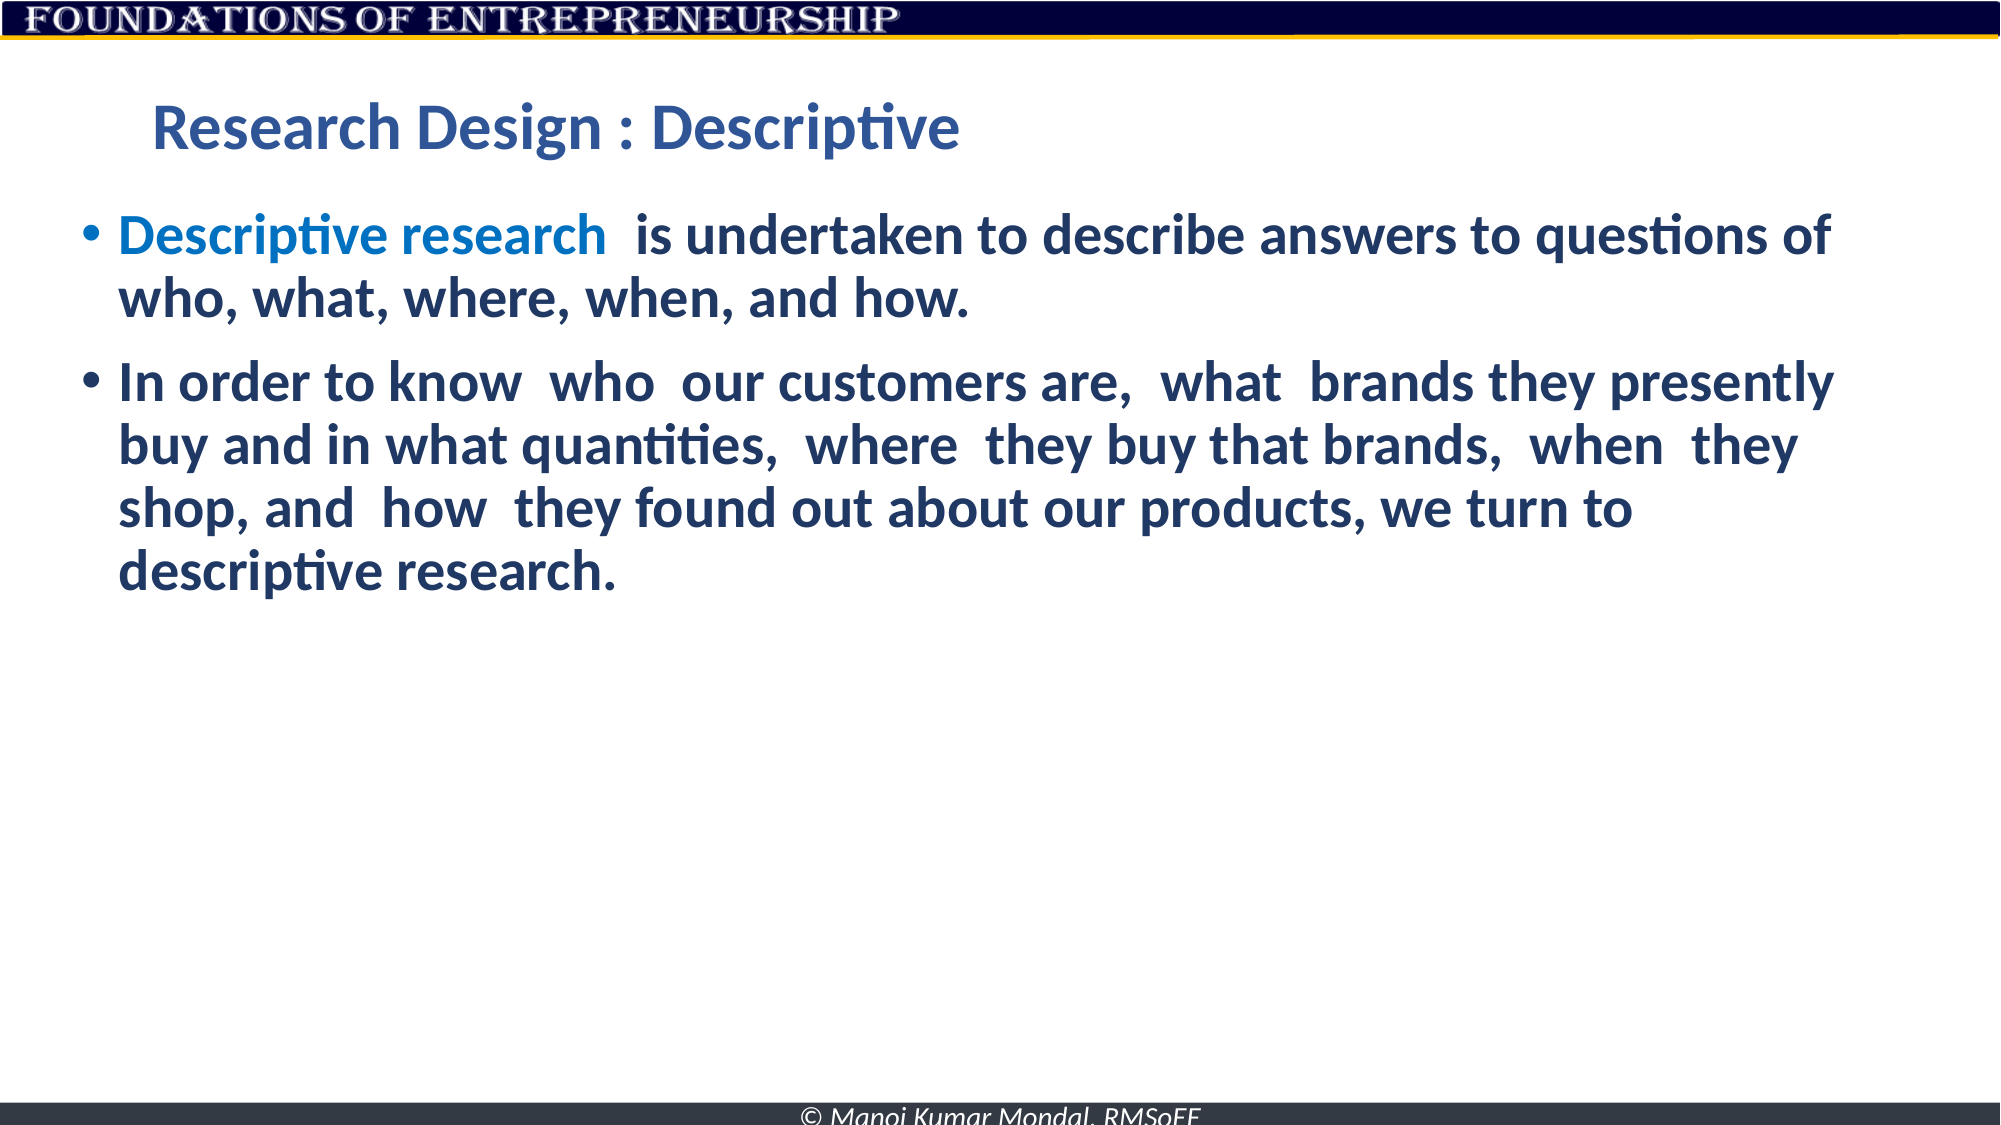

# Research Design : Descriptive
Descriptive research  is undertaken to describe answers to questions of who, what, where, when, and how.
In order to know  who  our customers are,  what  brands they presently buy and in what quantities,  where  they buy that brands,  when  they shop, and  how  they found out about our products, we turn to descriptive research.